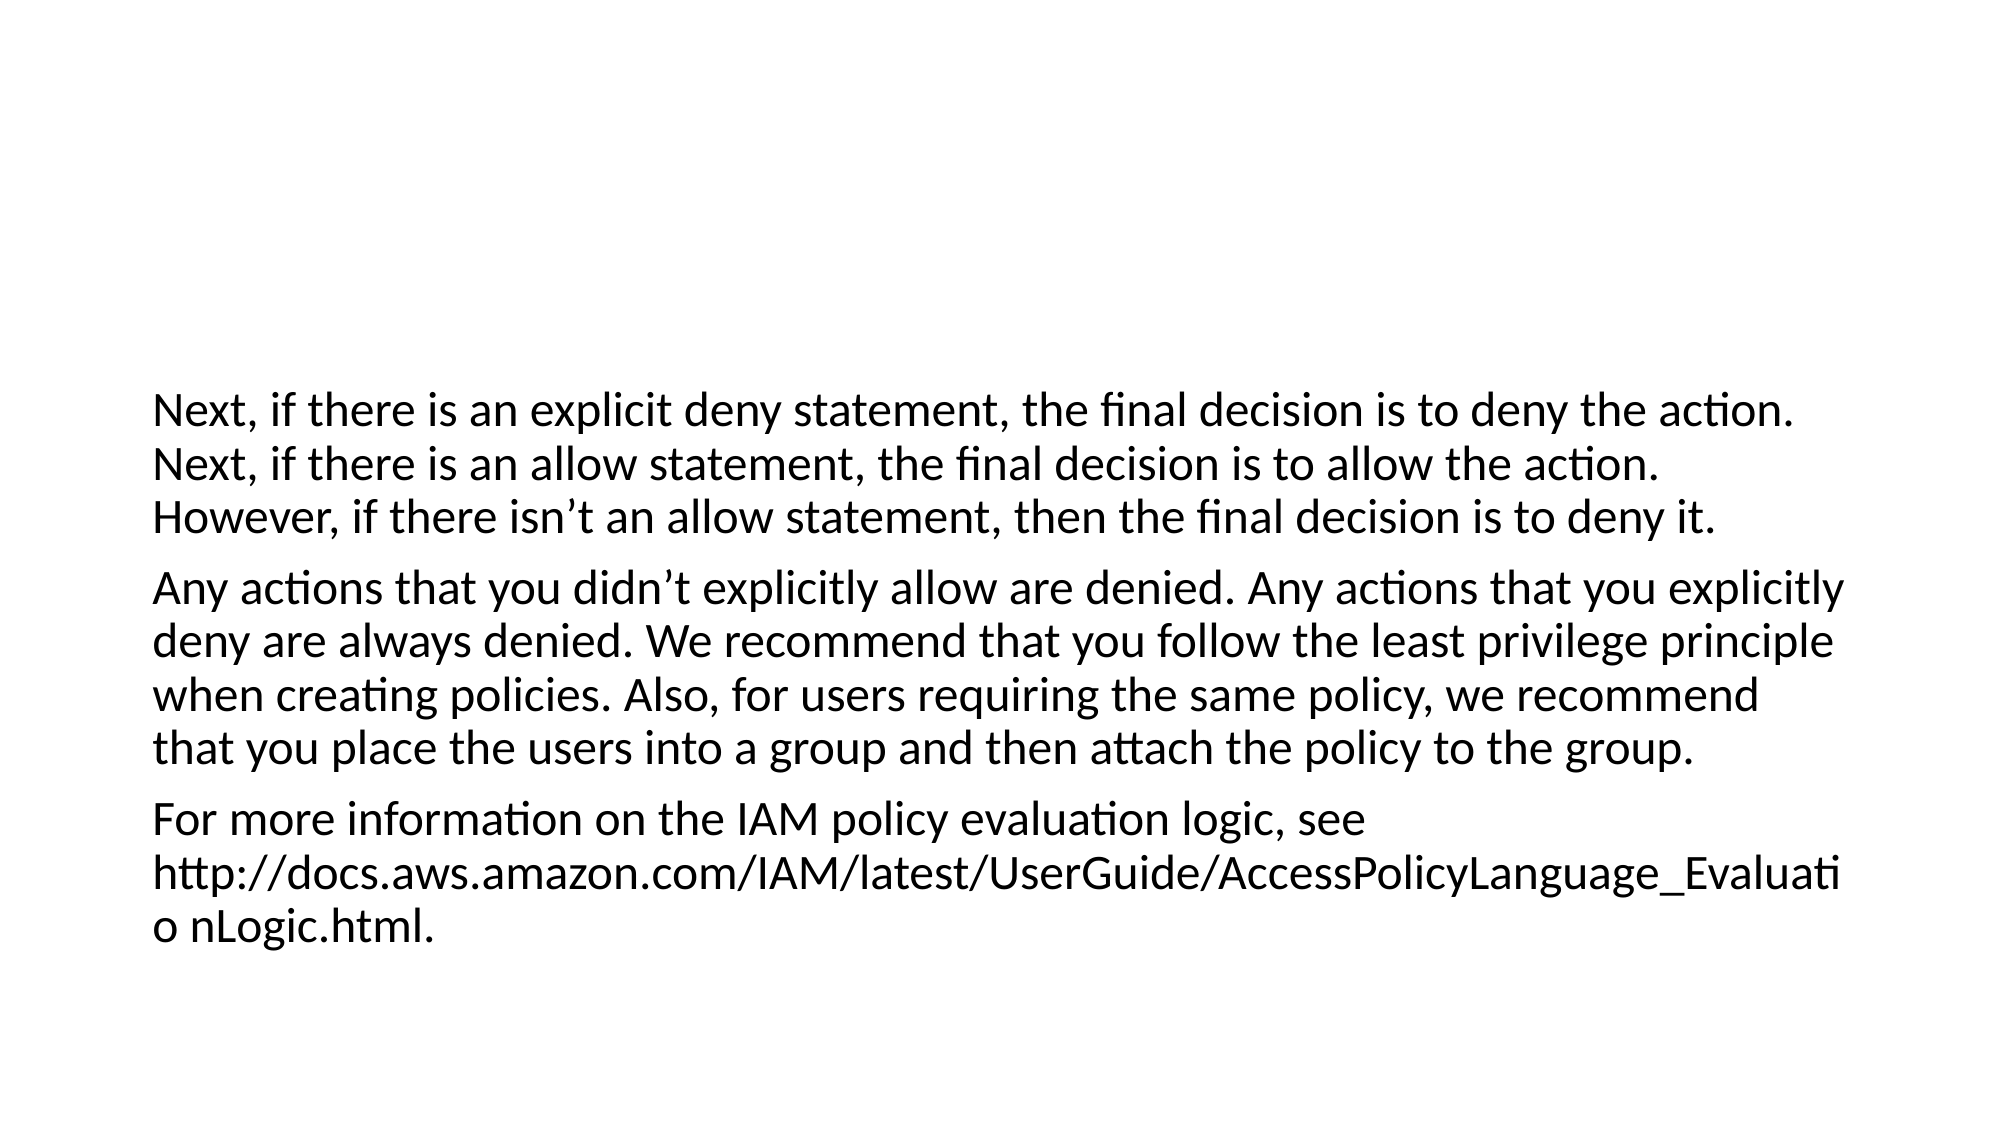

Next, if there is an explicit deny statement, the final decision is to deny the action. Next, if there is an allow statement, the final decision is to allow the action. However, if there isn’t an allow statement, then the final decision is to deny it.
Any actions that you didn’t explicitly allow are denied. Any actions that you explicitly deny are always denied. We recommend that you follow the least privilege principle when creating policies. Also, for users requiring the same policy, we recommend that you place the users into a group and then attach the policy to the group.
For more information on the IAM policy evaluation logic, see http://docs.aws.amazon.com/IAM/latest/UserGuide/AccessPolicyLanguage_Evaluatio nLogic.html.